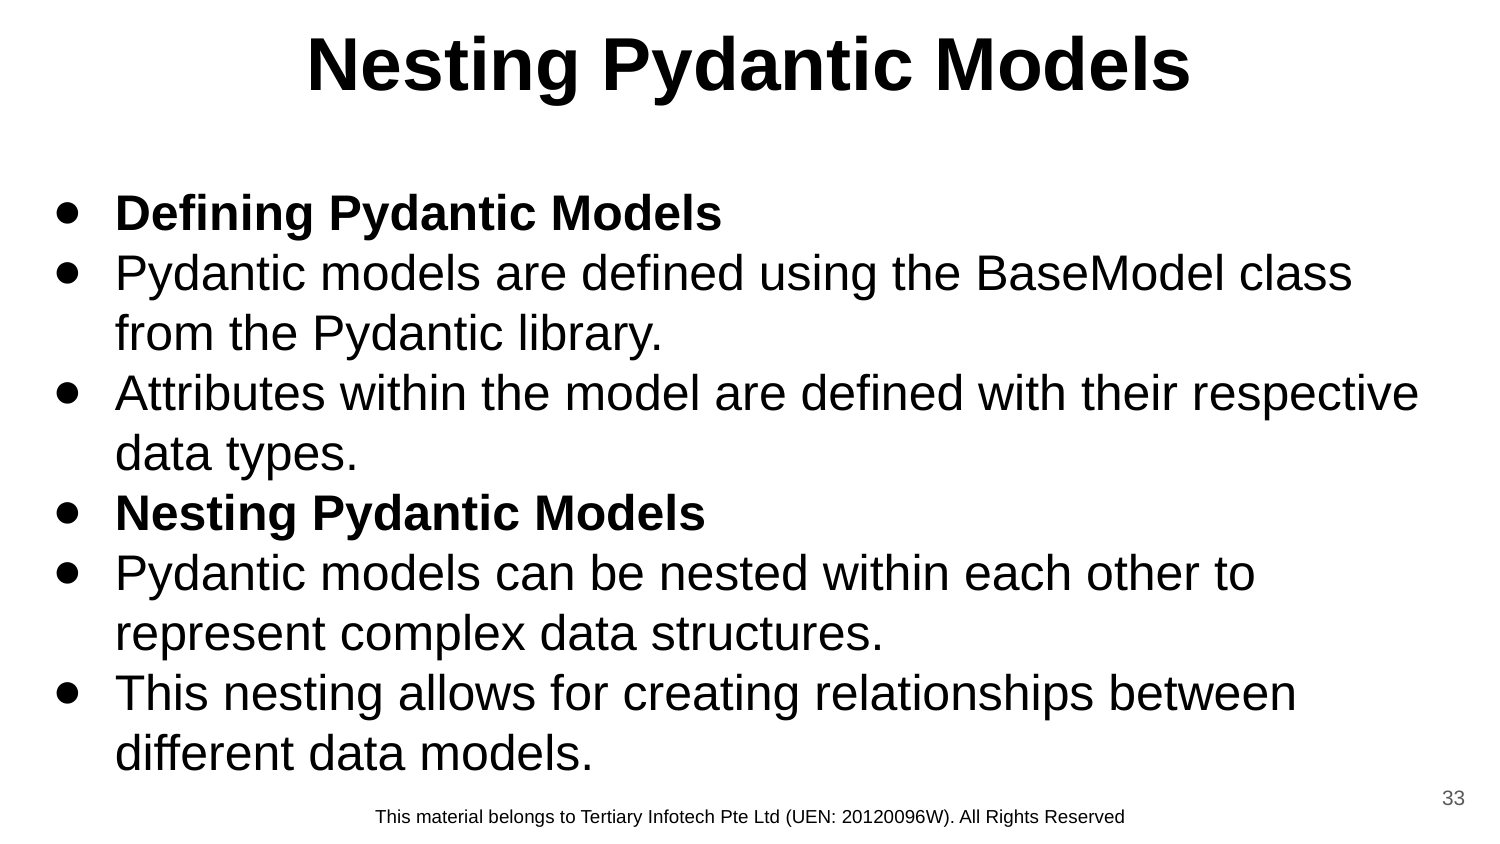

# Nesting Pydantic Models

Defining Pydantic Models
Pydantic models are defined using the BaseModel class from the Pydantic library.
Attributes within the model are defined with their respective data types.
Nesting Pydantic Models
Pydantic models can be nested within each other to represent complex data structures.
This nesting allows for creating relationships between different data models.
33